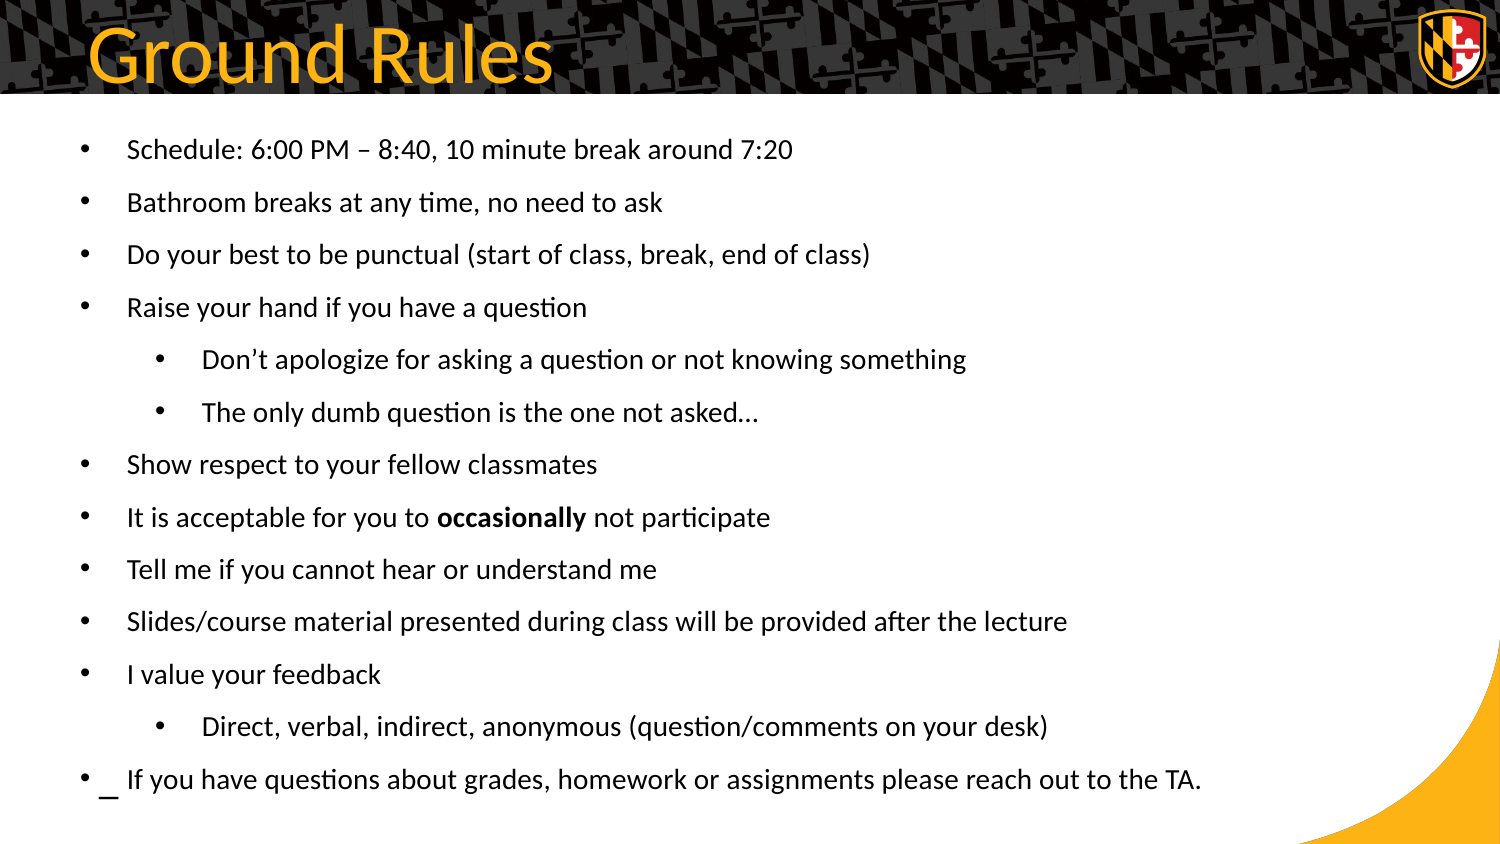

Ground Rules

Schedule: 6:00 PM – 8:40, 10 minute break around 7:20
Bathroom breaks at any time, no need to ask
Do your best to be punctual (start of class, break, end of class)
Raise your hand if you have a question
Don’t apologize for asking a question or not knowing something
The only dumb question is the one not asked…
Show respect to your fellow classmates
It is acceptable for you to occasionally not participate
Tell me if you cannot hear or understand me
Slides/course material presented during class will be provided after the lecture
I value your feedback
Direct, verbal, indirect, anonymous (question/comments on your desk)
If you have questions about grades, homework or assignments please reach out to the TA.

–